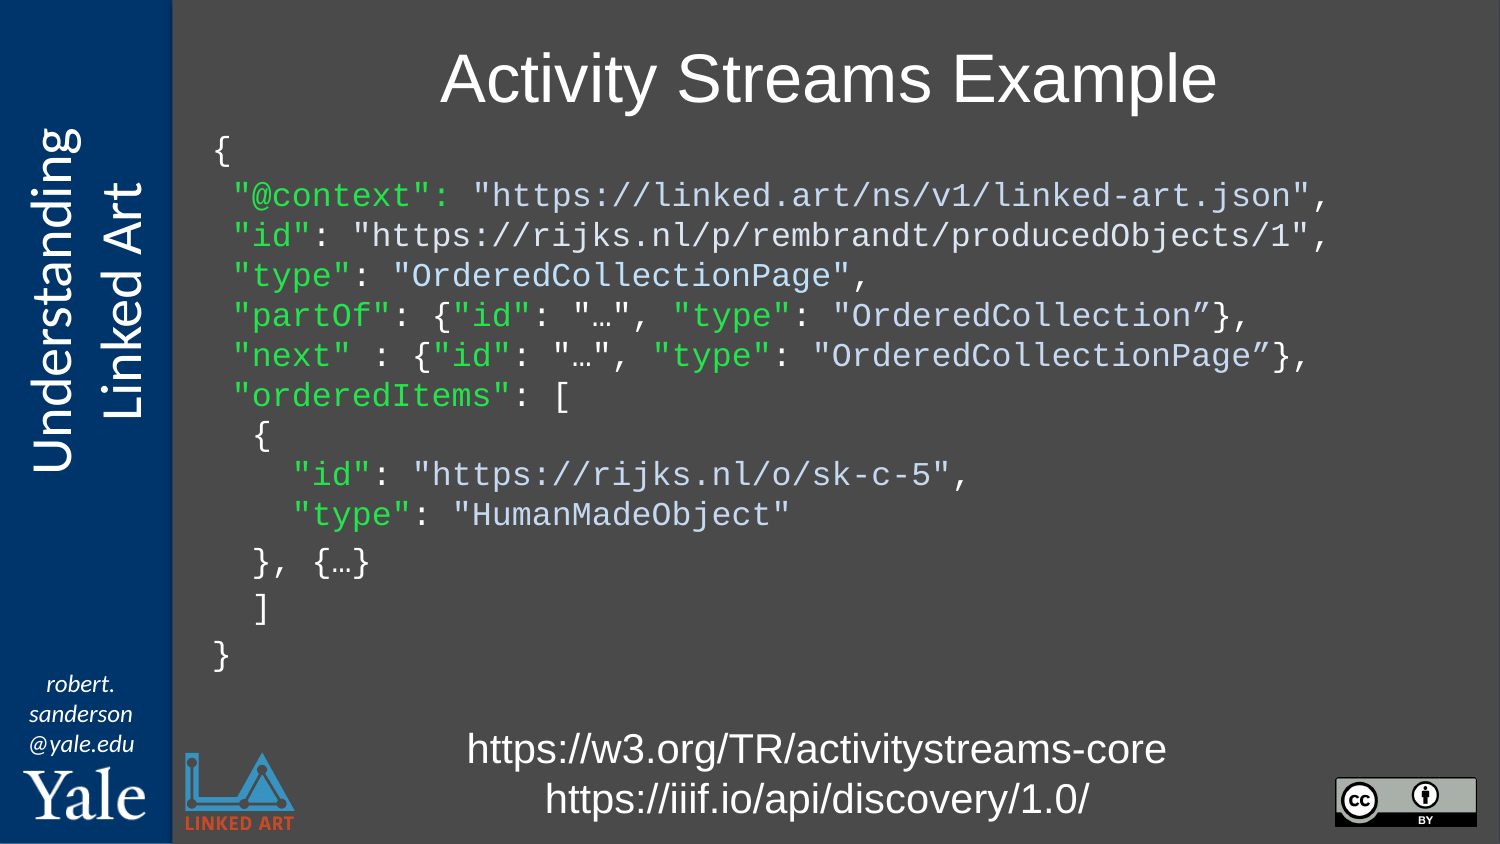

# Activity Streams Example
{
 "@context": "https://linked.art/ns/v1/linked-art.json",
 "id": "https://rijks.nl/p/rembrandt/producedObjects/1",
 "type": "OrderedCollectionPage",
 "partOf": {"id": "…", "type": "OrderedCollection”},
 "next" : {"id": "…", "type": "OrderedCollectionPage”},
 "orderedItems": [
  {
    "id": "https://rijks.nl/o/sk-c-5",
    "type": "HumanMadeObject"
  }, {…}
  ]
}
https://w3.org/TR/activitystreams-core
https://iiif.io/api/discovery/1.0/